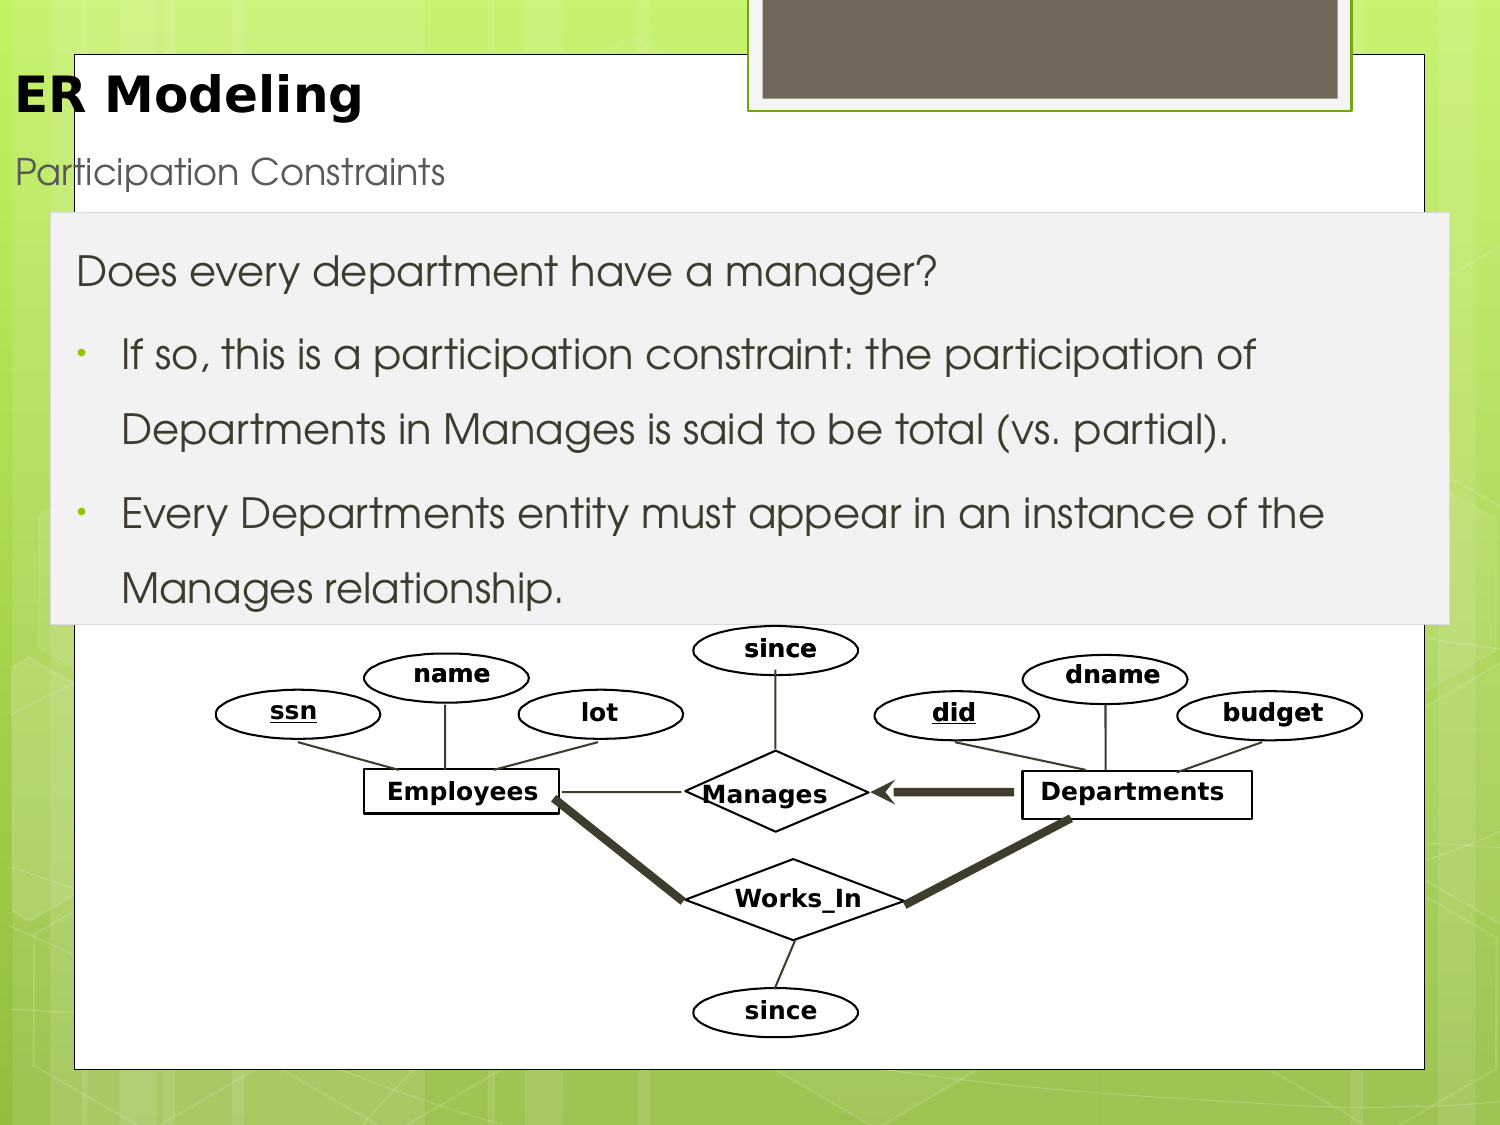

ER Modeling
# Participation Constraints
Does every department have a manager?
If so, this is a participation constraint: the participation of Departments in Manages is said to be total (vs. partial).
Every Departments entity must appear in an instance of the Manages relationship.

since
since

name
name
dname
dname

ssn
did
did
budget
budget
lot

Departments
Employees

Manages

Works_In

since